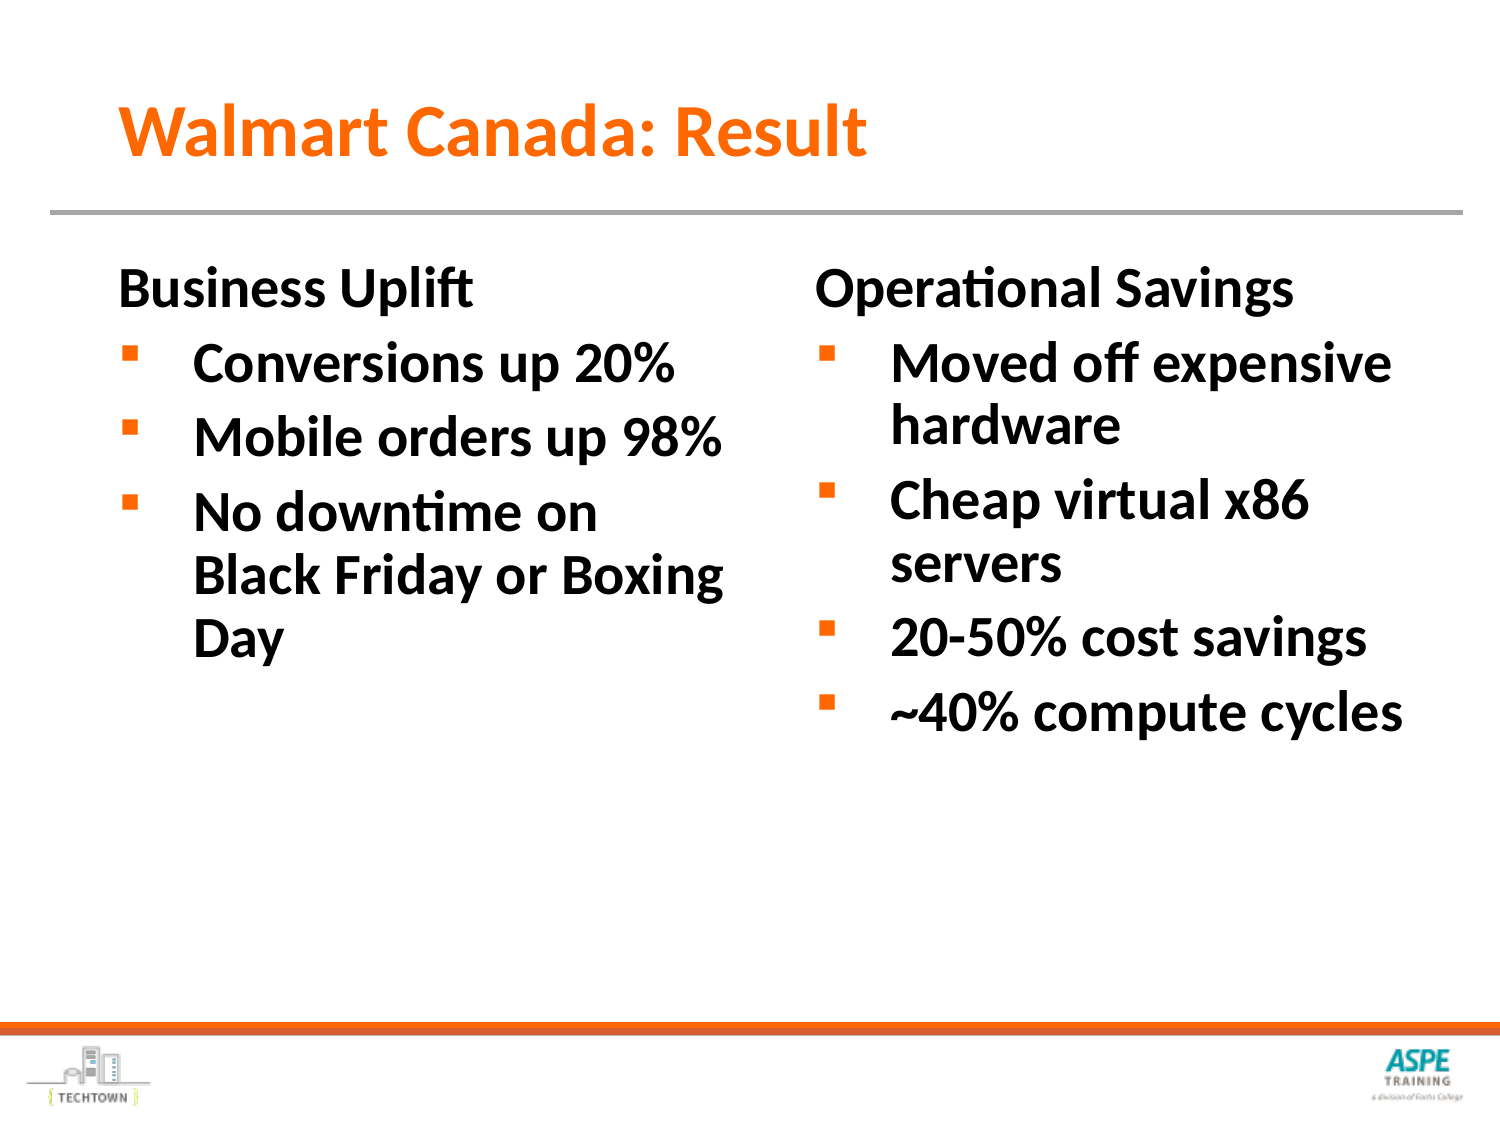

# Walmart Canada: Result
Business Uplift
Conversions up 20%
Mobile orders up 98%
No downtime on Black Friday or Boxing Day
Operational Savings
Moved off expensive hardware
Cheap virtual x86 servers
20-50% cost savings
~40% compute cycles